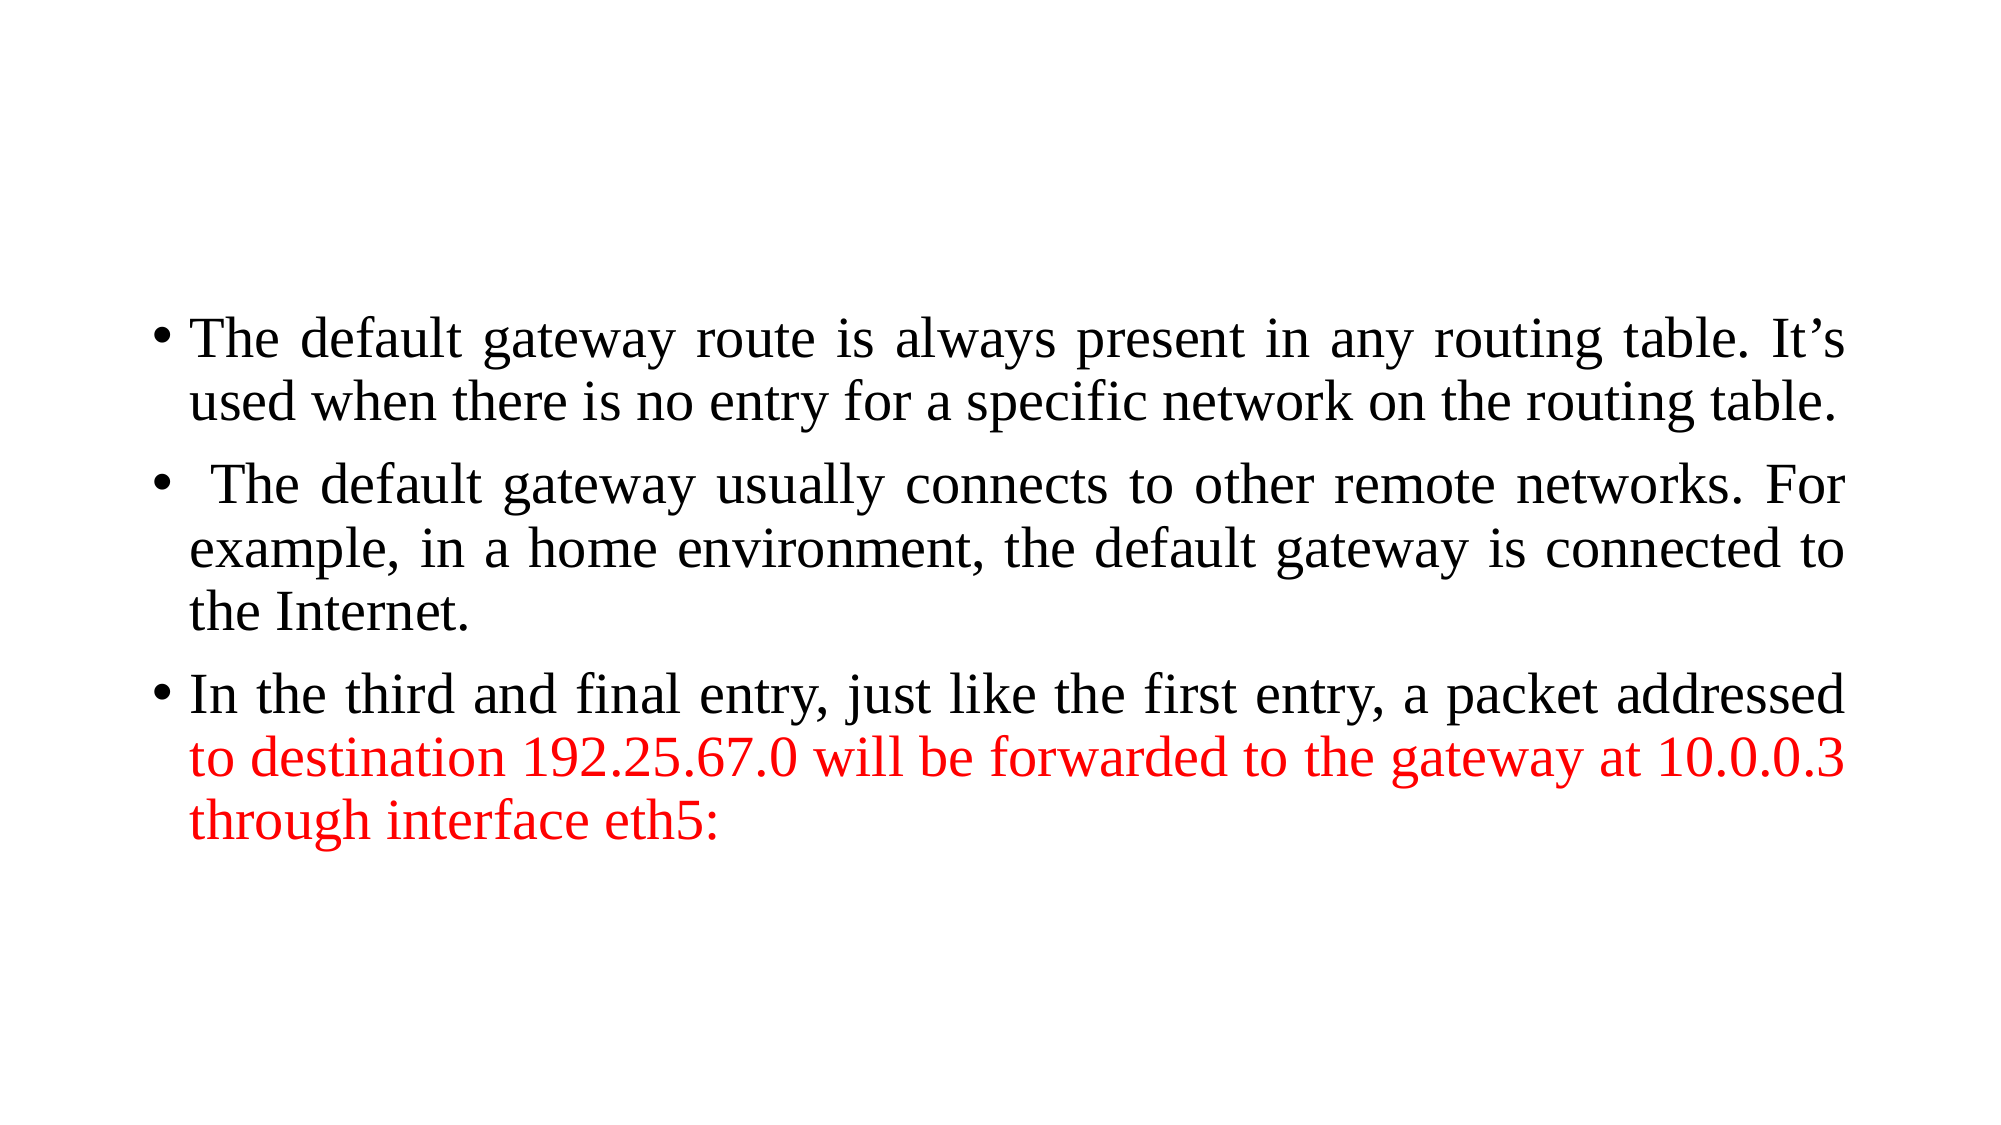

#
The default gateway route is always present in any routing table. It’s used when there is no entry for a specific network on the routing table.
 The default gateway usually connects to other remote networks. For example, in a home environment, the default gateway is connected to the Internet.
In the third and final entry, just like the first entry, a packet addressed to destination 192.25.67.0 will be forwarded to the gateway at 10.0.0.3 through interface eth5: